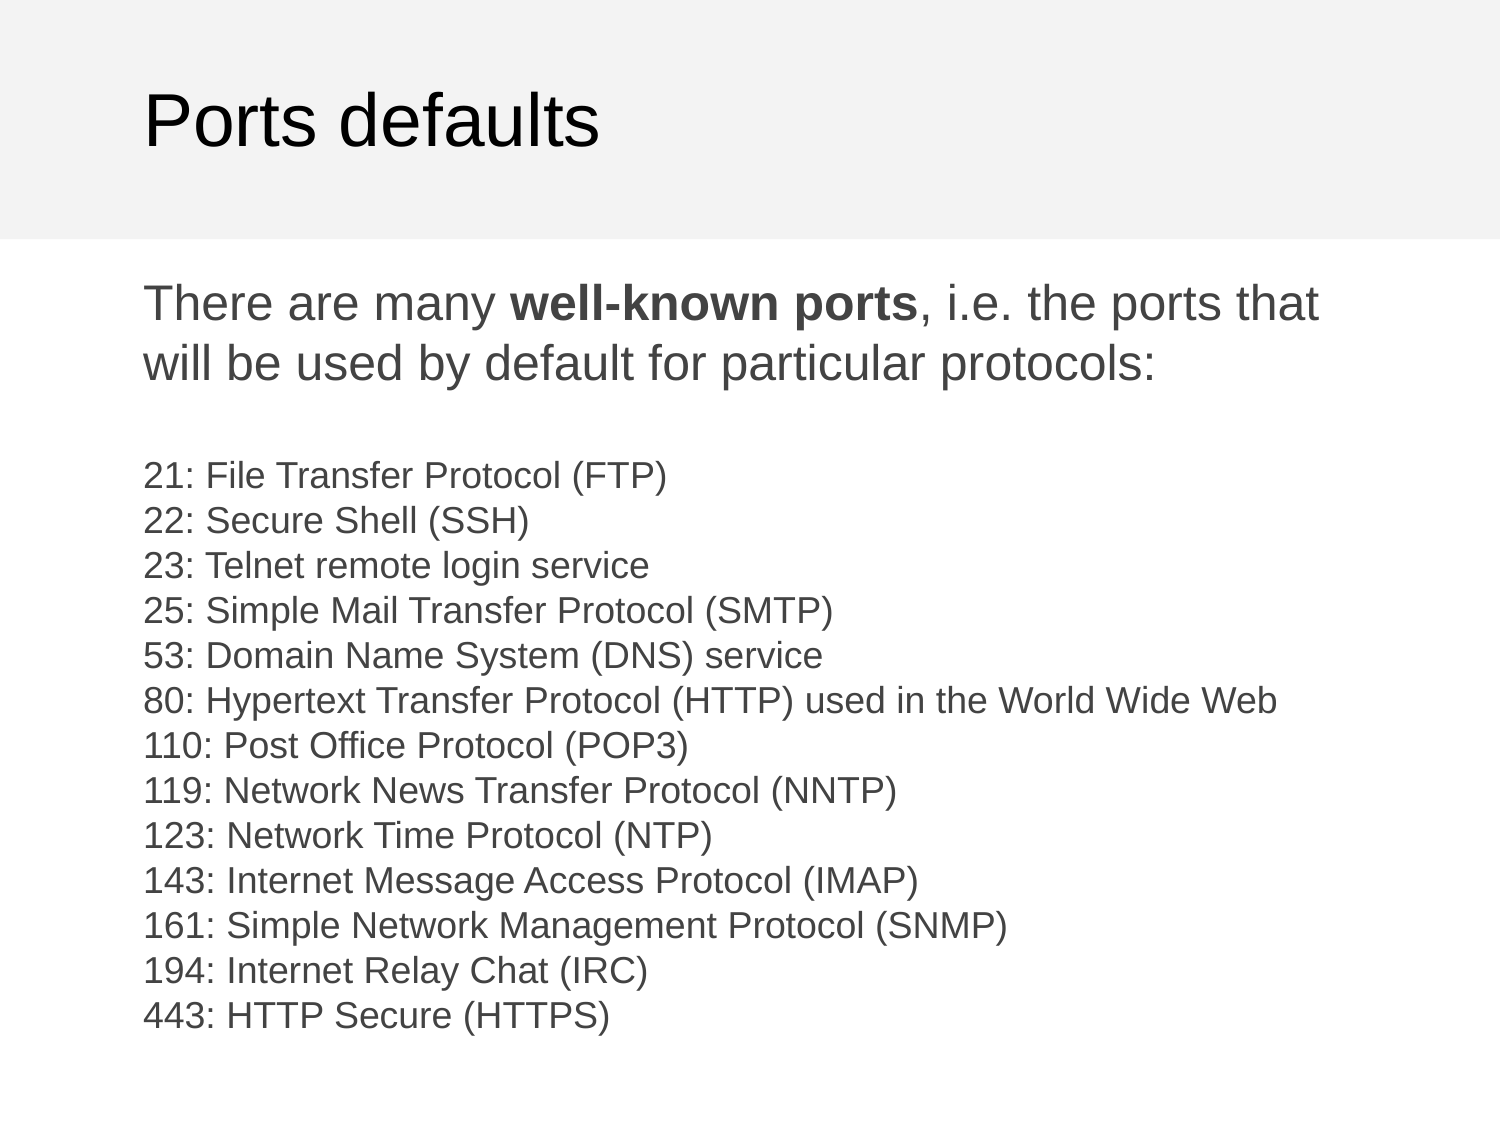

Ports defaults
There are many well-known ports, i.e. the ports that will be used by default for particular protocols:

21: File Transfer Protocol (FTP)
22: Secure Shell (SSH)
23: Telnet remote login service
25: Simple Mail Transfer Protocol (SMTP)
53: Domain Name System (DNS) service
80: Hypertext Transfer Protocol (HTTP) used in the World Wide Web
110: Post Office Protocol (POP3)
119: Network News Transfer Protocol (NNTP)
123: Network Time Protocol (NTP)
143: Internet Message Access Protocol (IMAP)
161: Simple Network Management Protocol (SNMP)
194: Internet Relay Chat (IRC)
443: HTTP Secure (HTTPS)